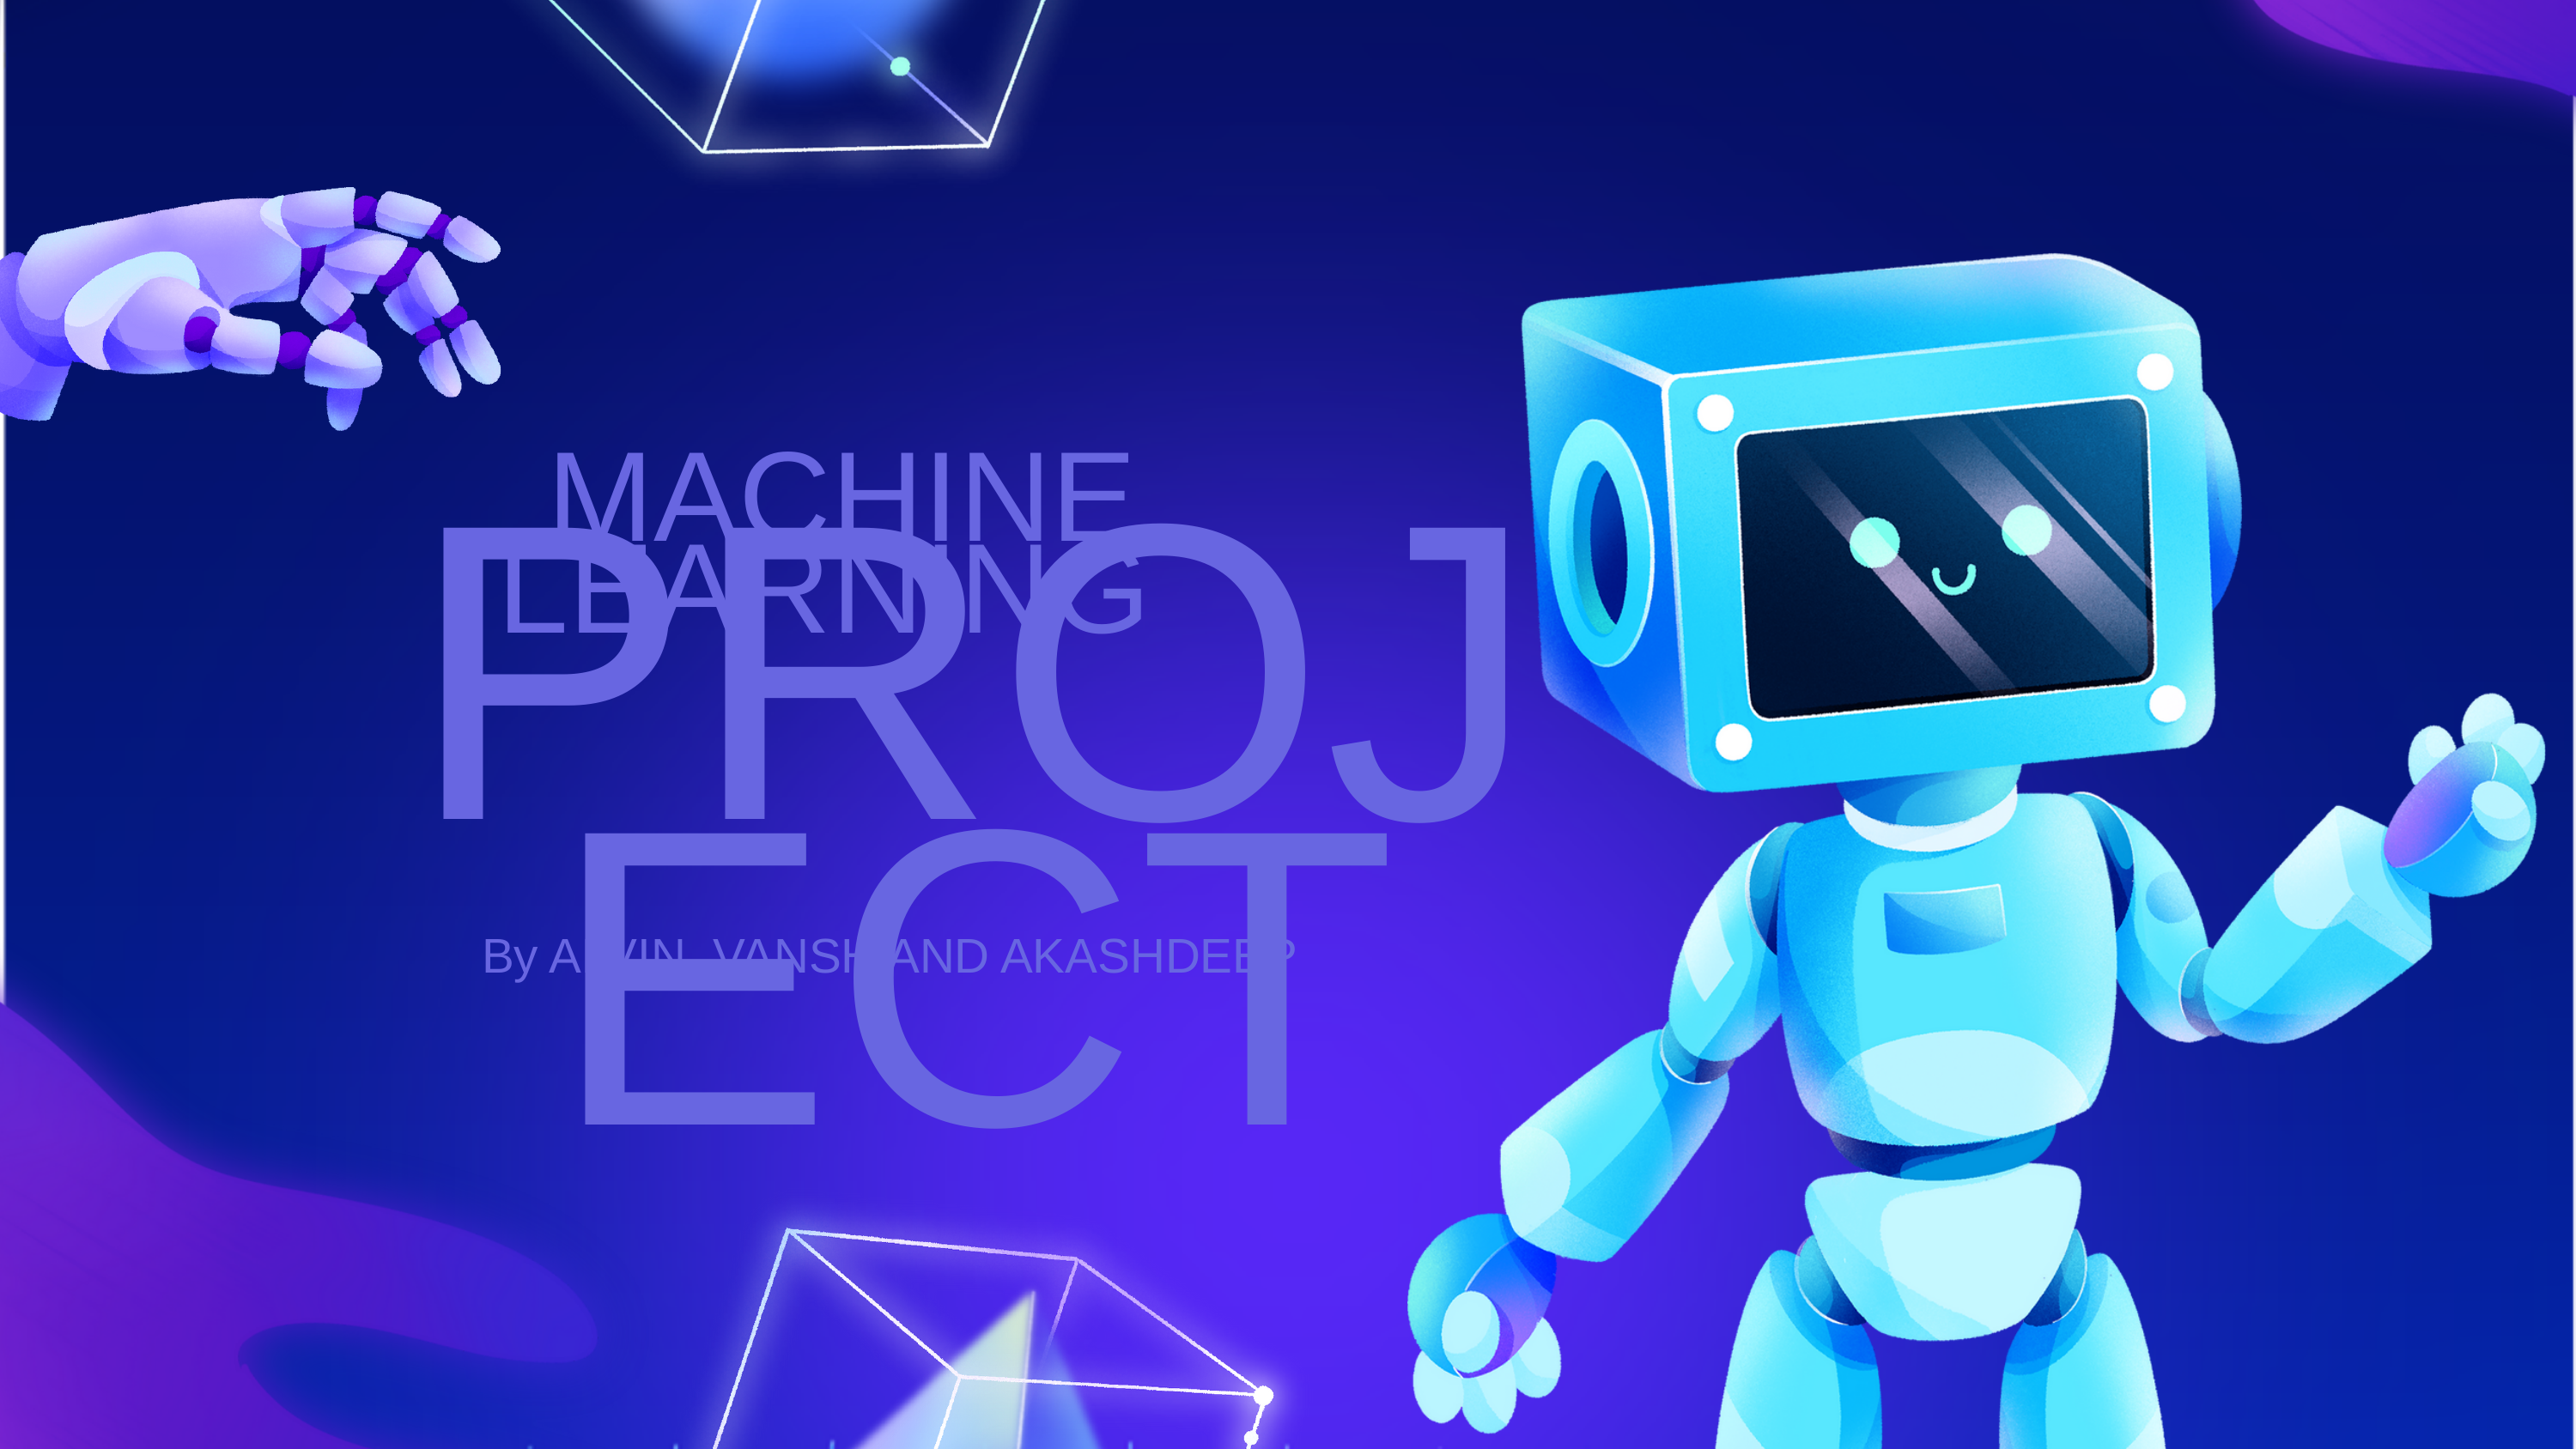

MACHINE LEARNING
PROJECT

By ALVIN, VANSH AND AKASHDEEP